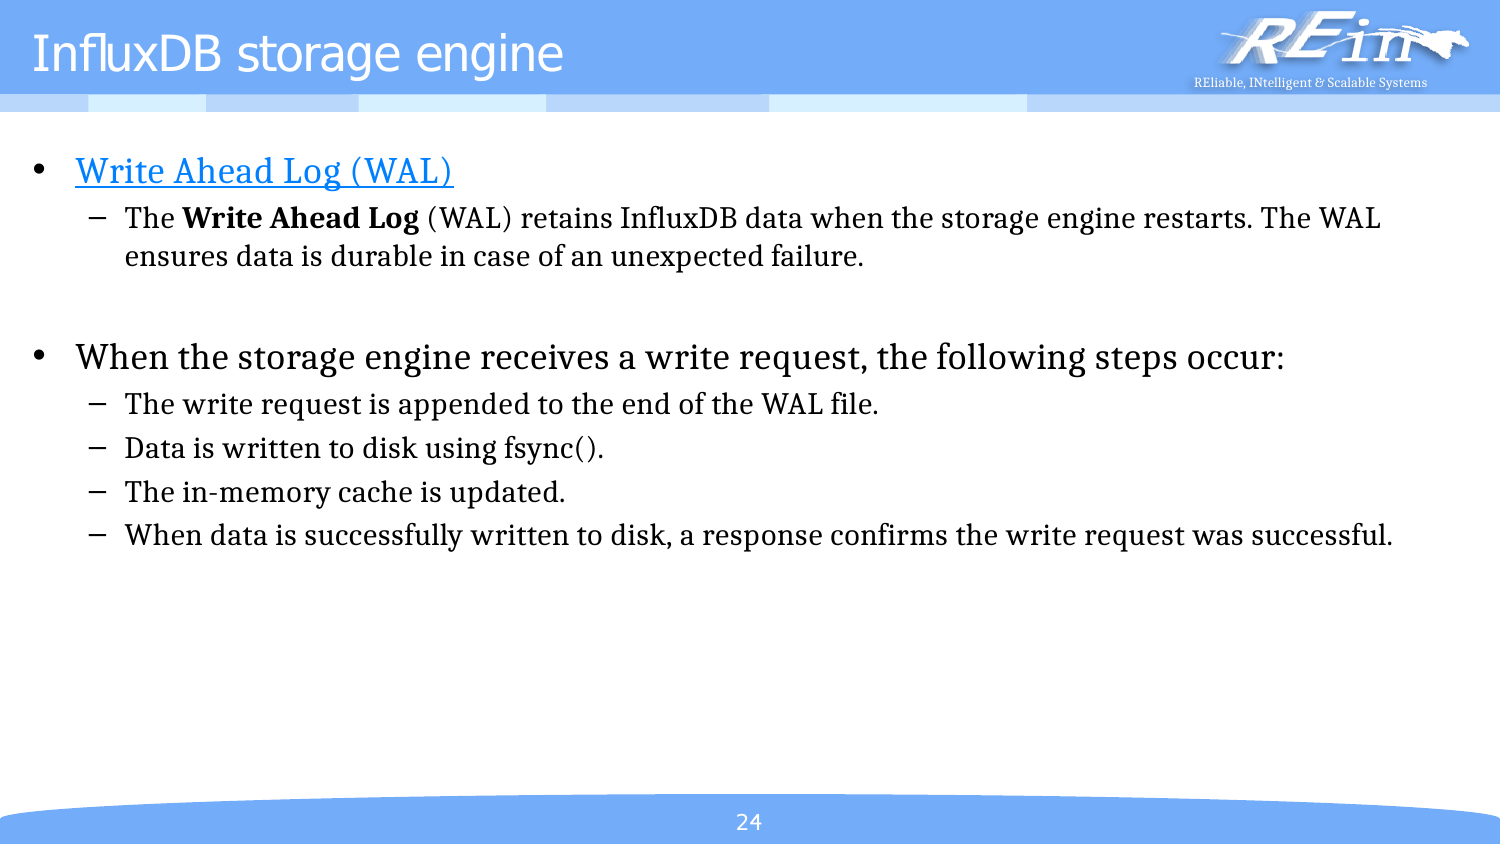

# InfluxDB storage engine
Write Ahead Log (WAL)
The Write Ahead Log (WAL) retains InfluxDB data when the storage engine restarts. The WAL ensures data is durable in case of an unexpected failure.

When the storage engine receives a write request, the following steps occur:
The write request is appended to the end of the WAL file.
Data is written to disk using fsync().
The in-memory cache is updated.
When data is successfully written to disk, a response confirms the write request was successful.

24